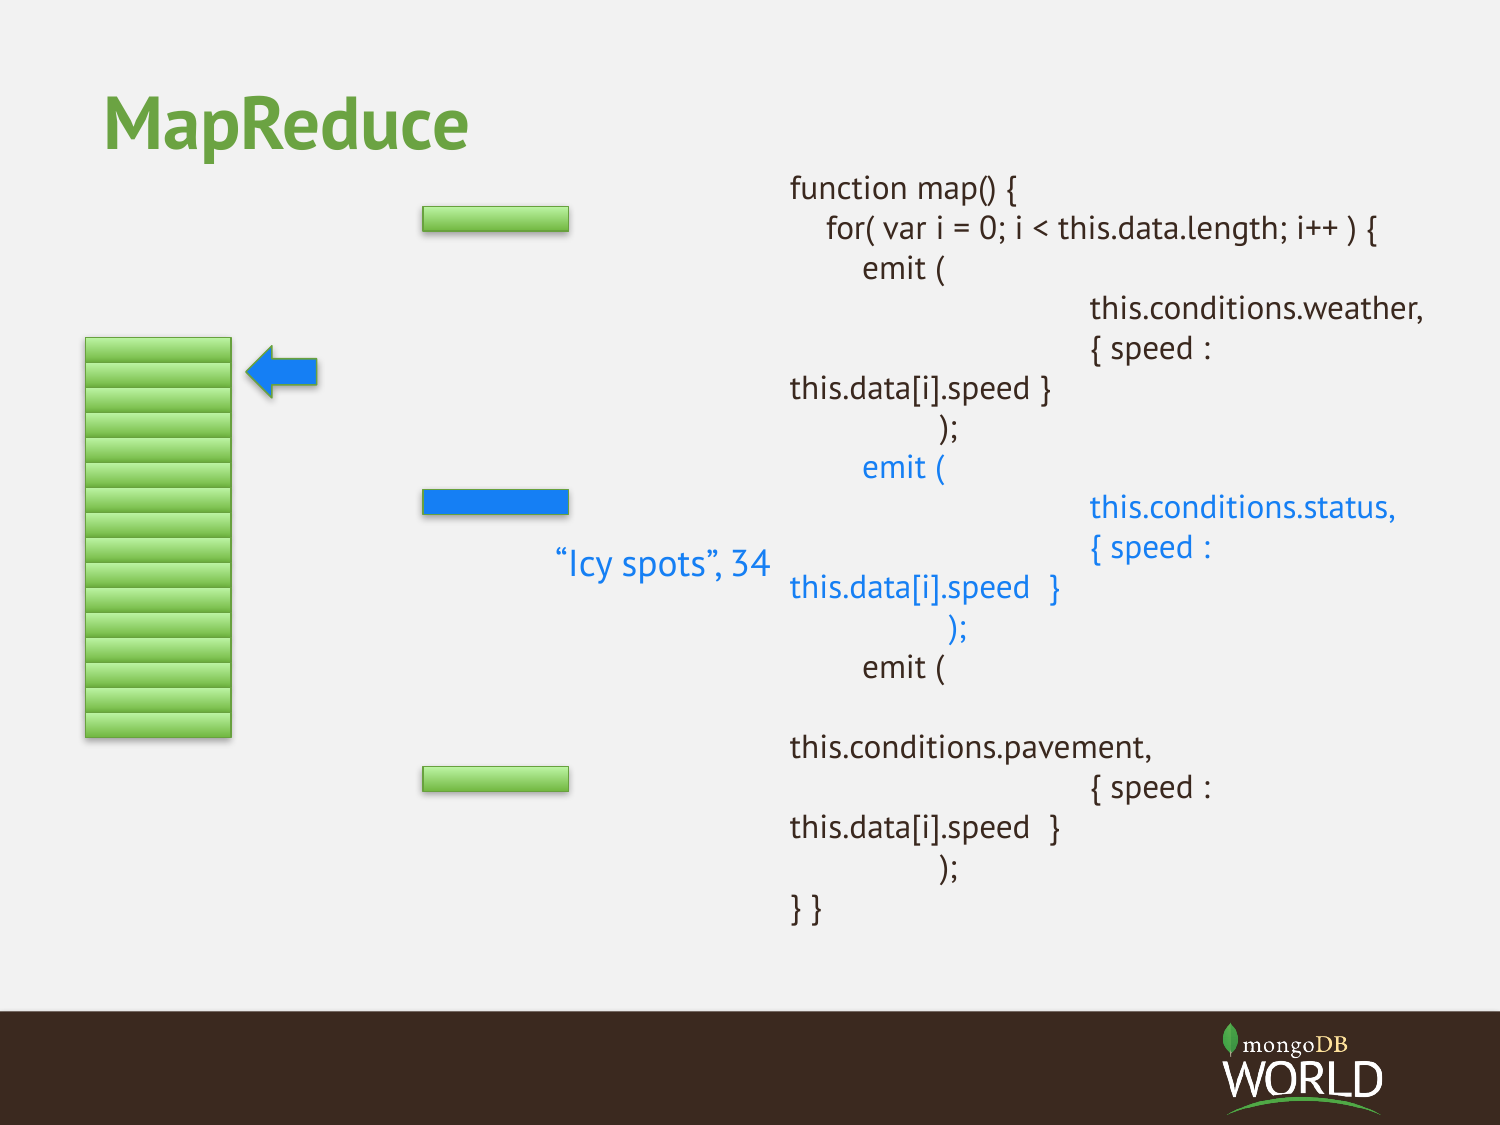

# MapReduce
function map() {
    for( var i = 0; i < this.data.length; i++ ) {
        emit (
		this.conditions.weather,
		{ speed : this.data[i].speed }
	);
        emit (
		this.conditions.status,
		{ speed : this.data[i].speed  }
	 );
        emit (
		this.conditions.pavement,
		{ speed : this.data[i].speed  }
	);
} }

“Icy spots”, 34